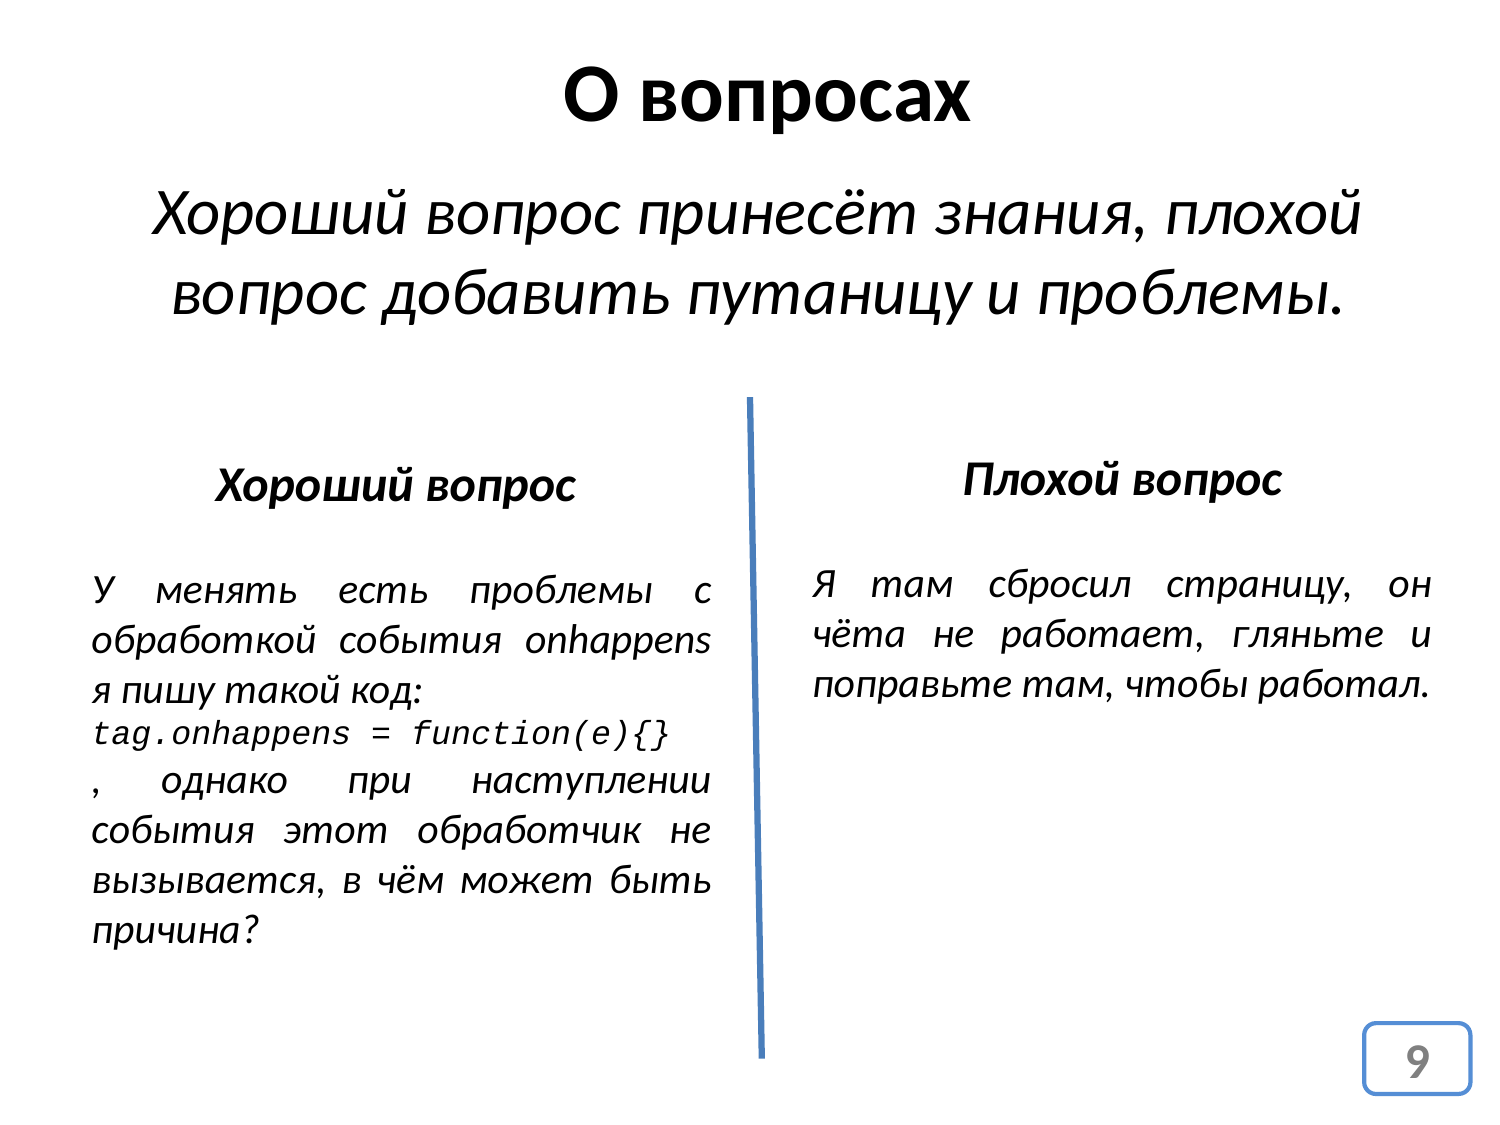

О вопросах
Хороший вопрос принесёт знания, плохой вопрос добавить путаницу и проблемы.
Плохой вопрос

Я там сбросил страницу, он чёта не работает, гляньте и поправьте там, чтобы работал.
Хороший вопрос

У менять есть проблемы с обработкой события onhappens я пишу такой код:
tag.onhappens = function(e){}
, однако при наступлении события этот обработчик не вызывается, в чём может быть причина?
9